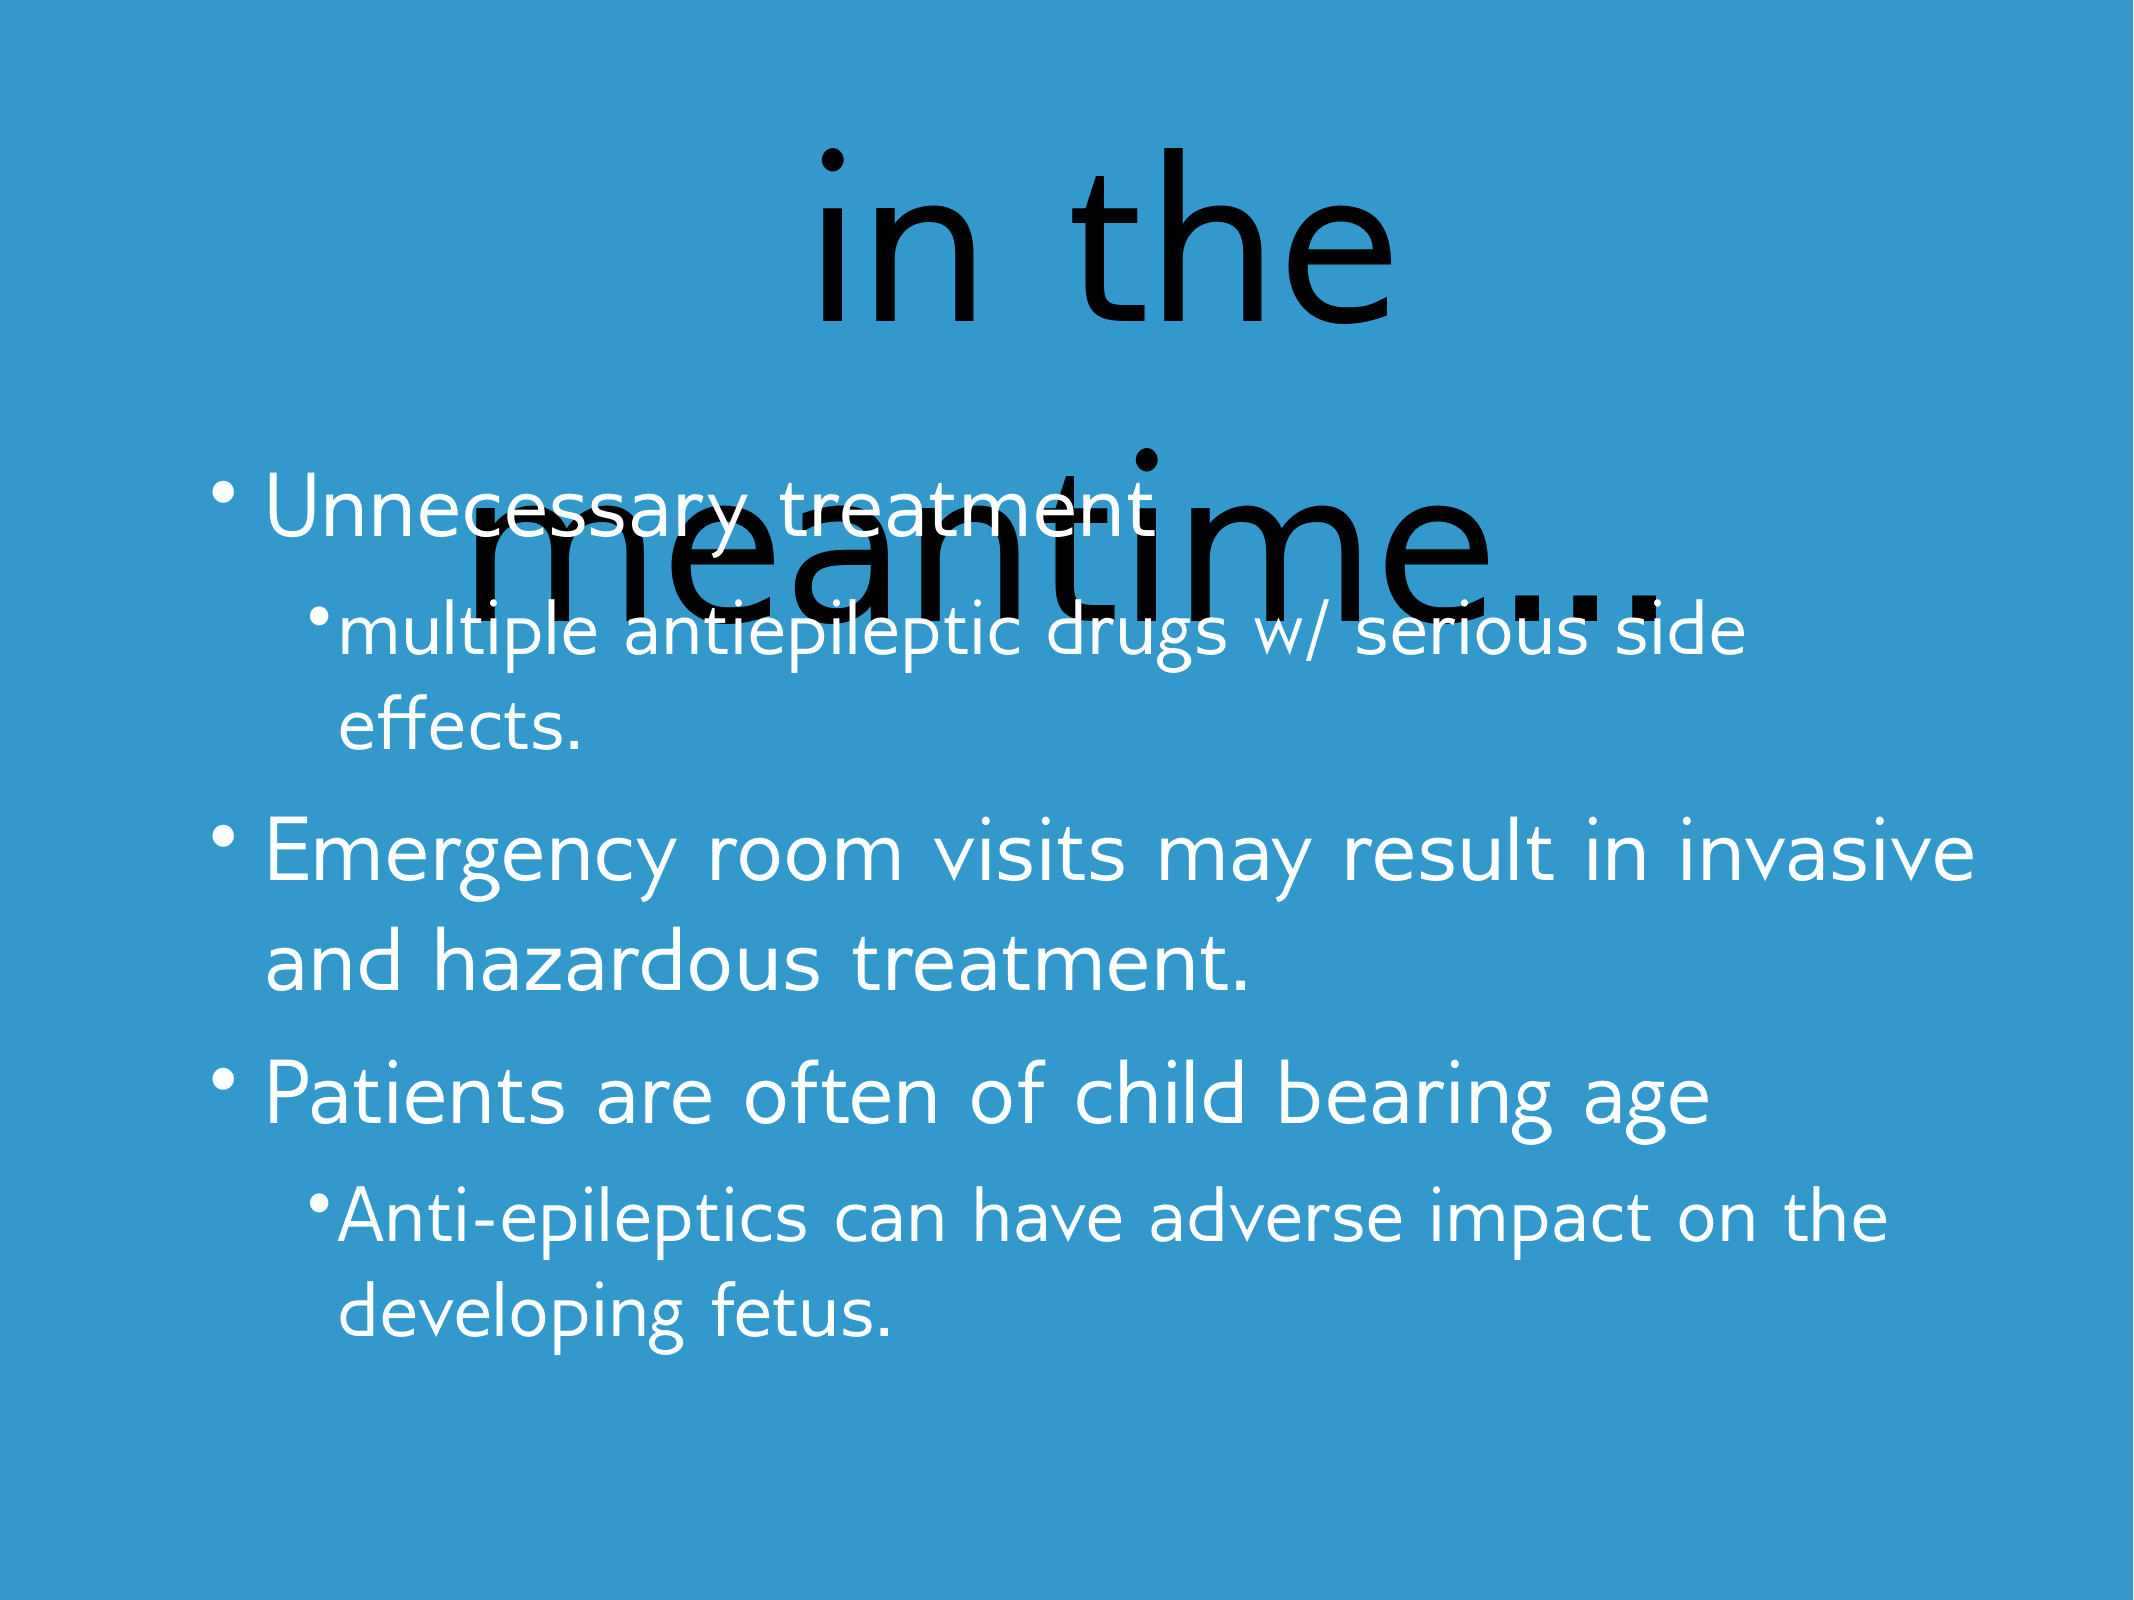

# in the meantime...
Unnecessary treatment
multiple antiepileptic drugs w/ serious side effects.
Emergency room visits may result in invasive and hazardous treatment.
Patients are often of child bearing age
Anti-epileptics can have adverse impact on the developing fetus.